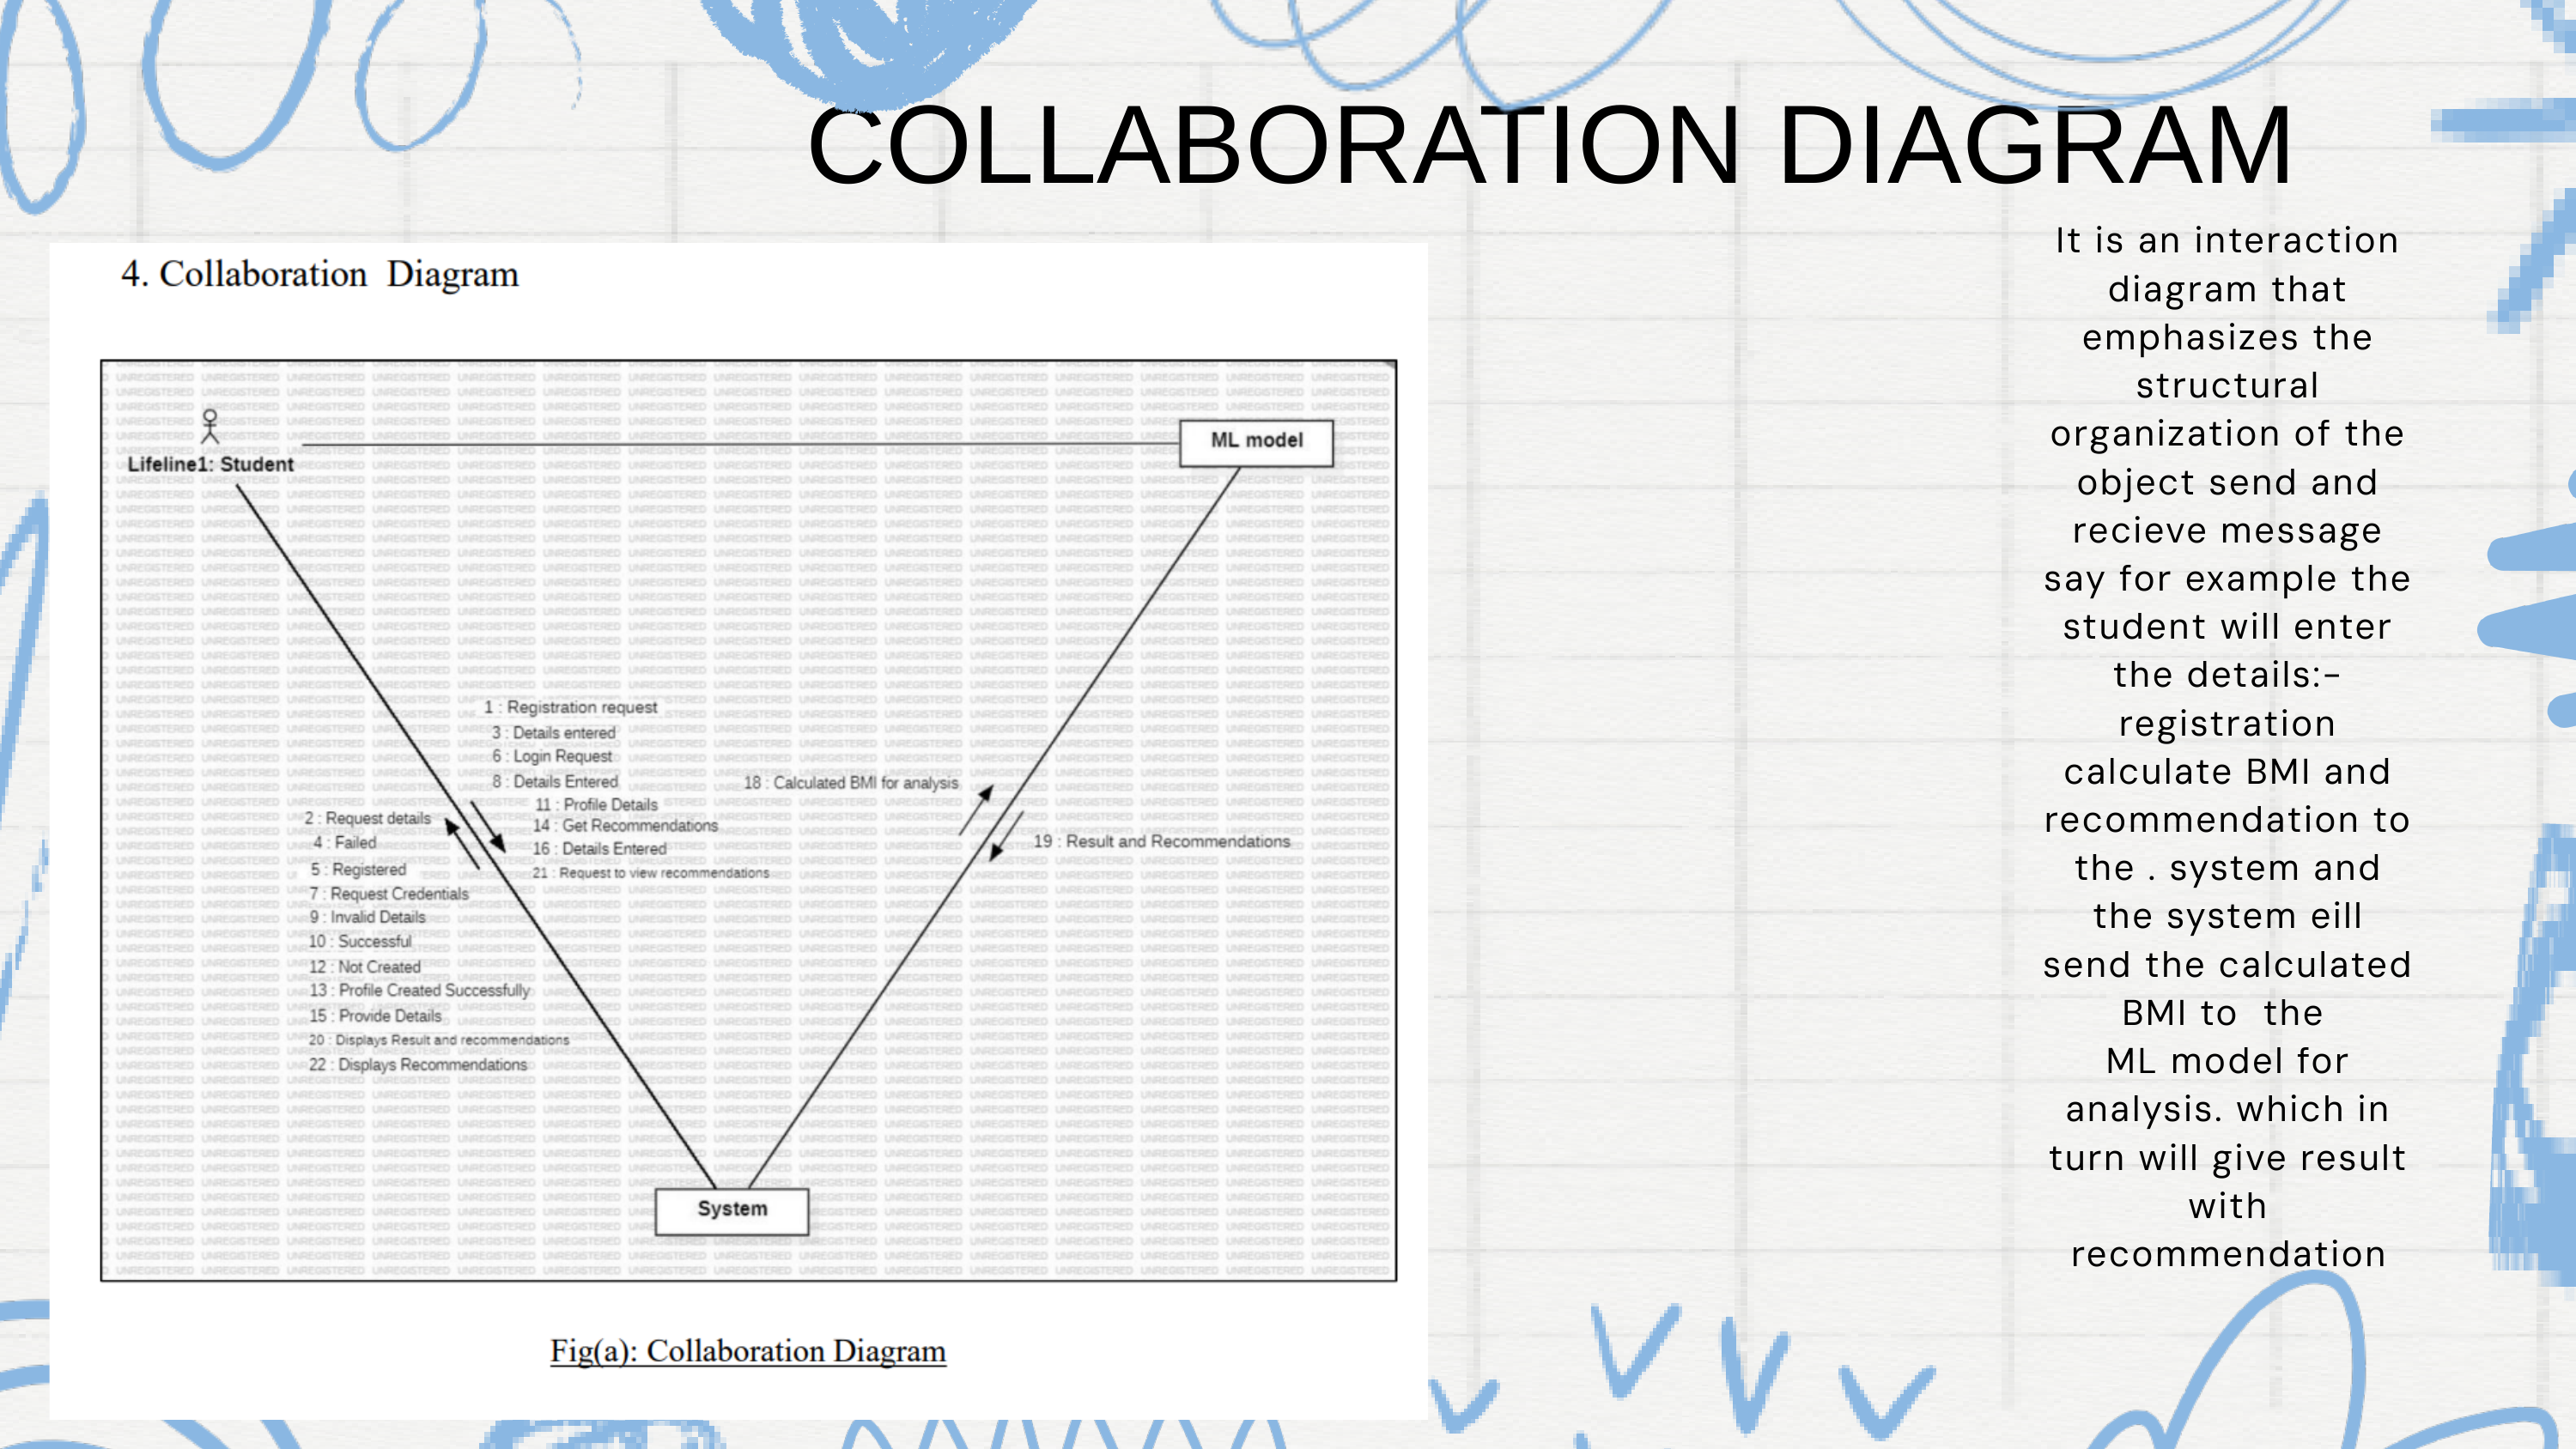

COLLABORATION DIAGRAM
It is an interaction diagram that emphasizes the structural organization of the object send and recieve message say for example the student will enter the details:-registration calculate BMI and recommendation to the . system and the system eill send the calculated BMI to  the
ML model for analysis. which in turn will give result with recommendation